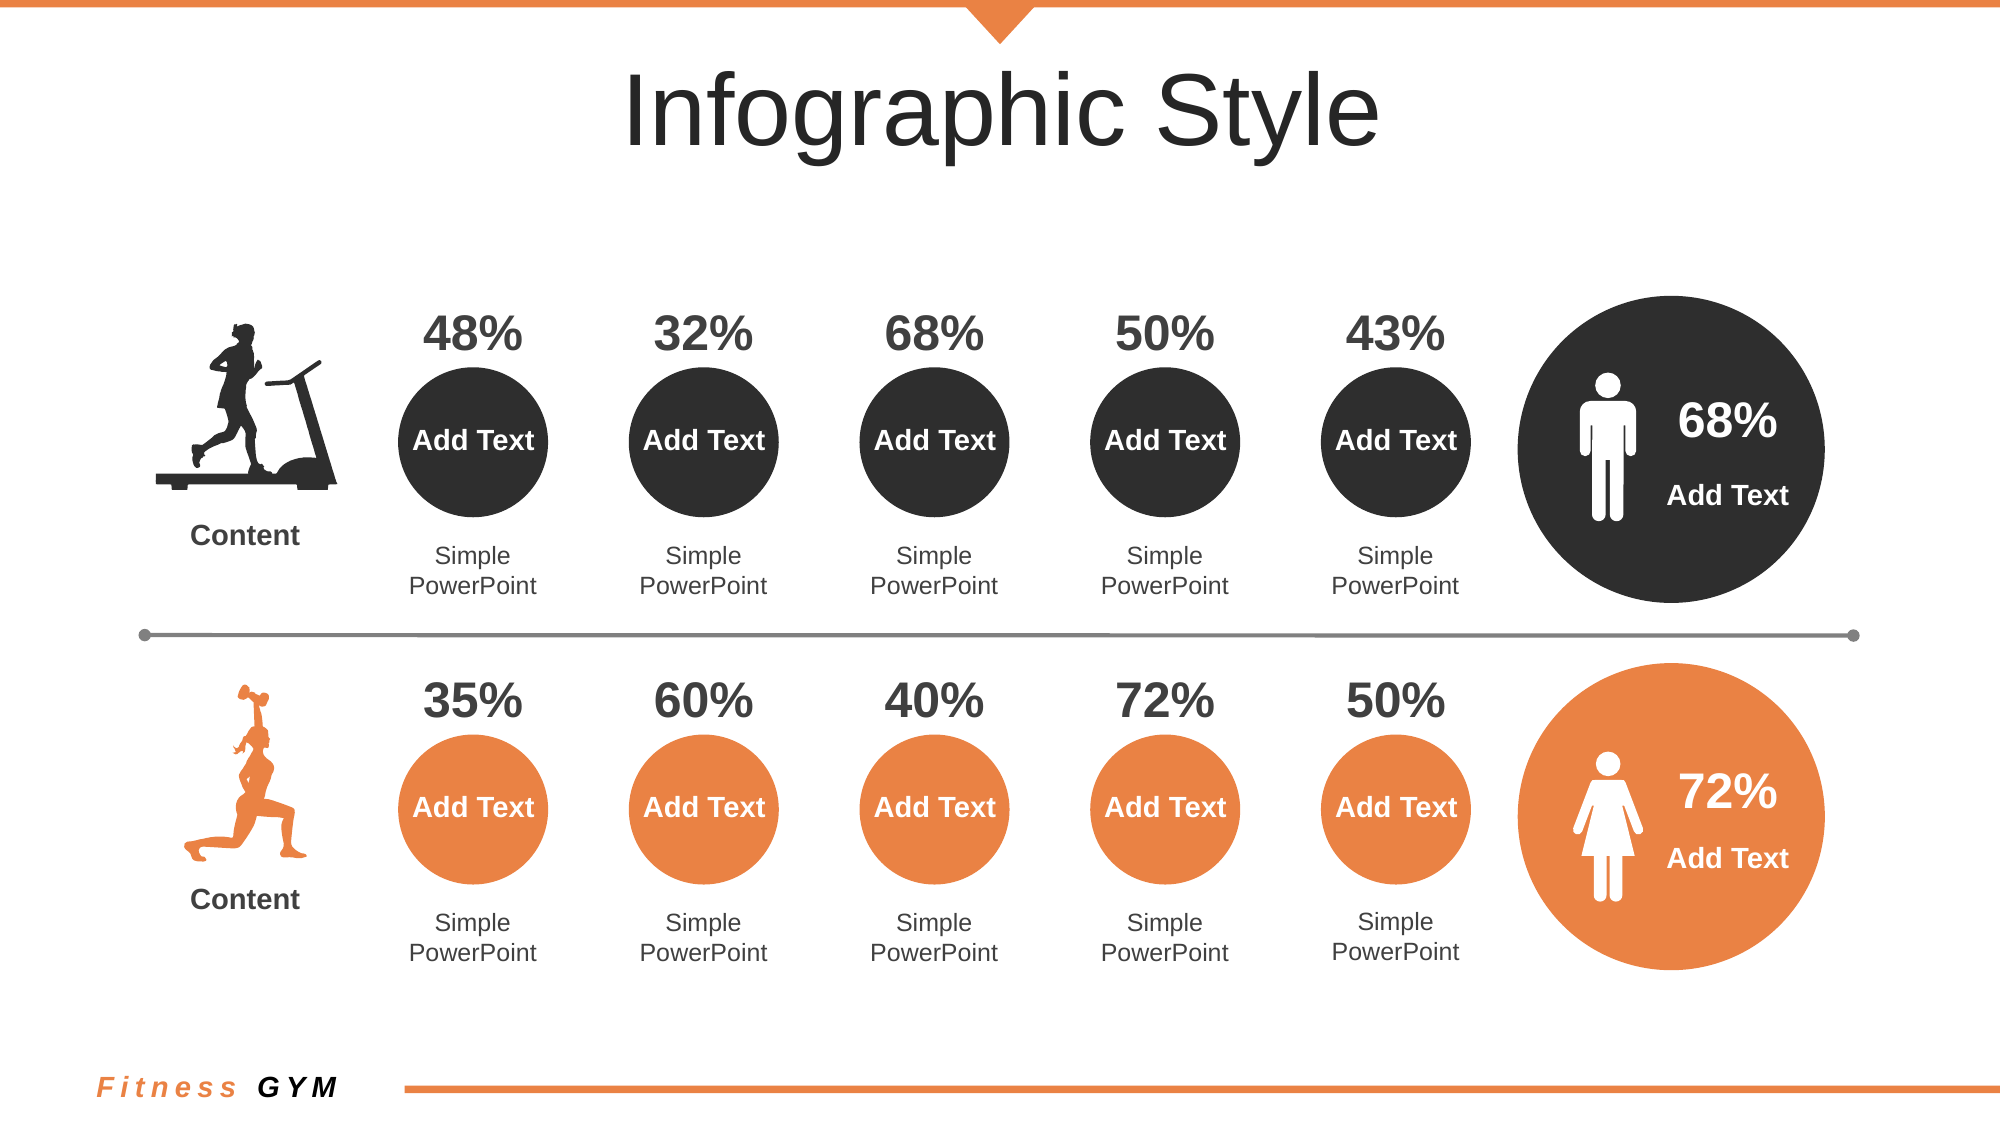

Infographic Style
48%
32%
68%
50%
43%

68%
Add Text
Add Text
Add Text
Add Text
Add Text
Add Text
Content
Simple PowerPoint
Simple PowerPoint
Simple PowerPoint
Simple PowerPoint
Simple PowerPoint
35%
60%
40%
72%
50%

72%
Add Text

Add Text
Add Text
Add Text
Add Text
Add Text
Content
Simple PowerPoint
Simple PowerPoint
Simple PowerPoint
Simple PowerPoint
Simple PowerPoint